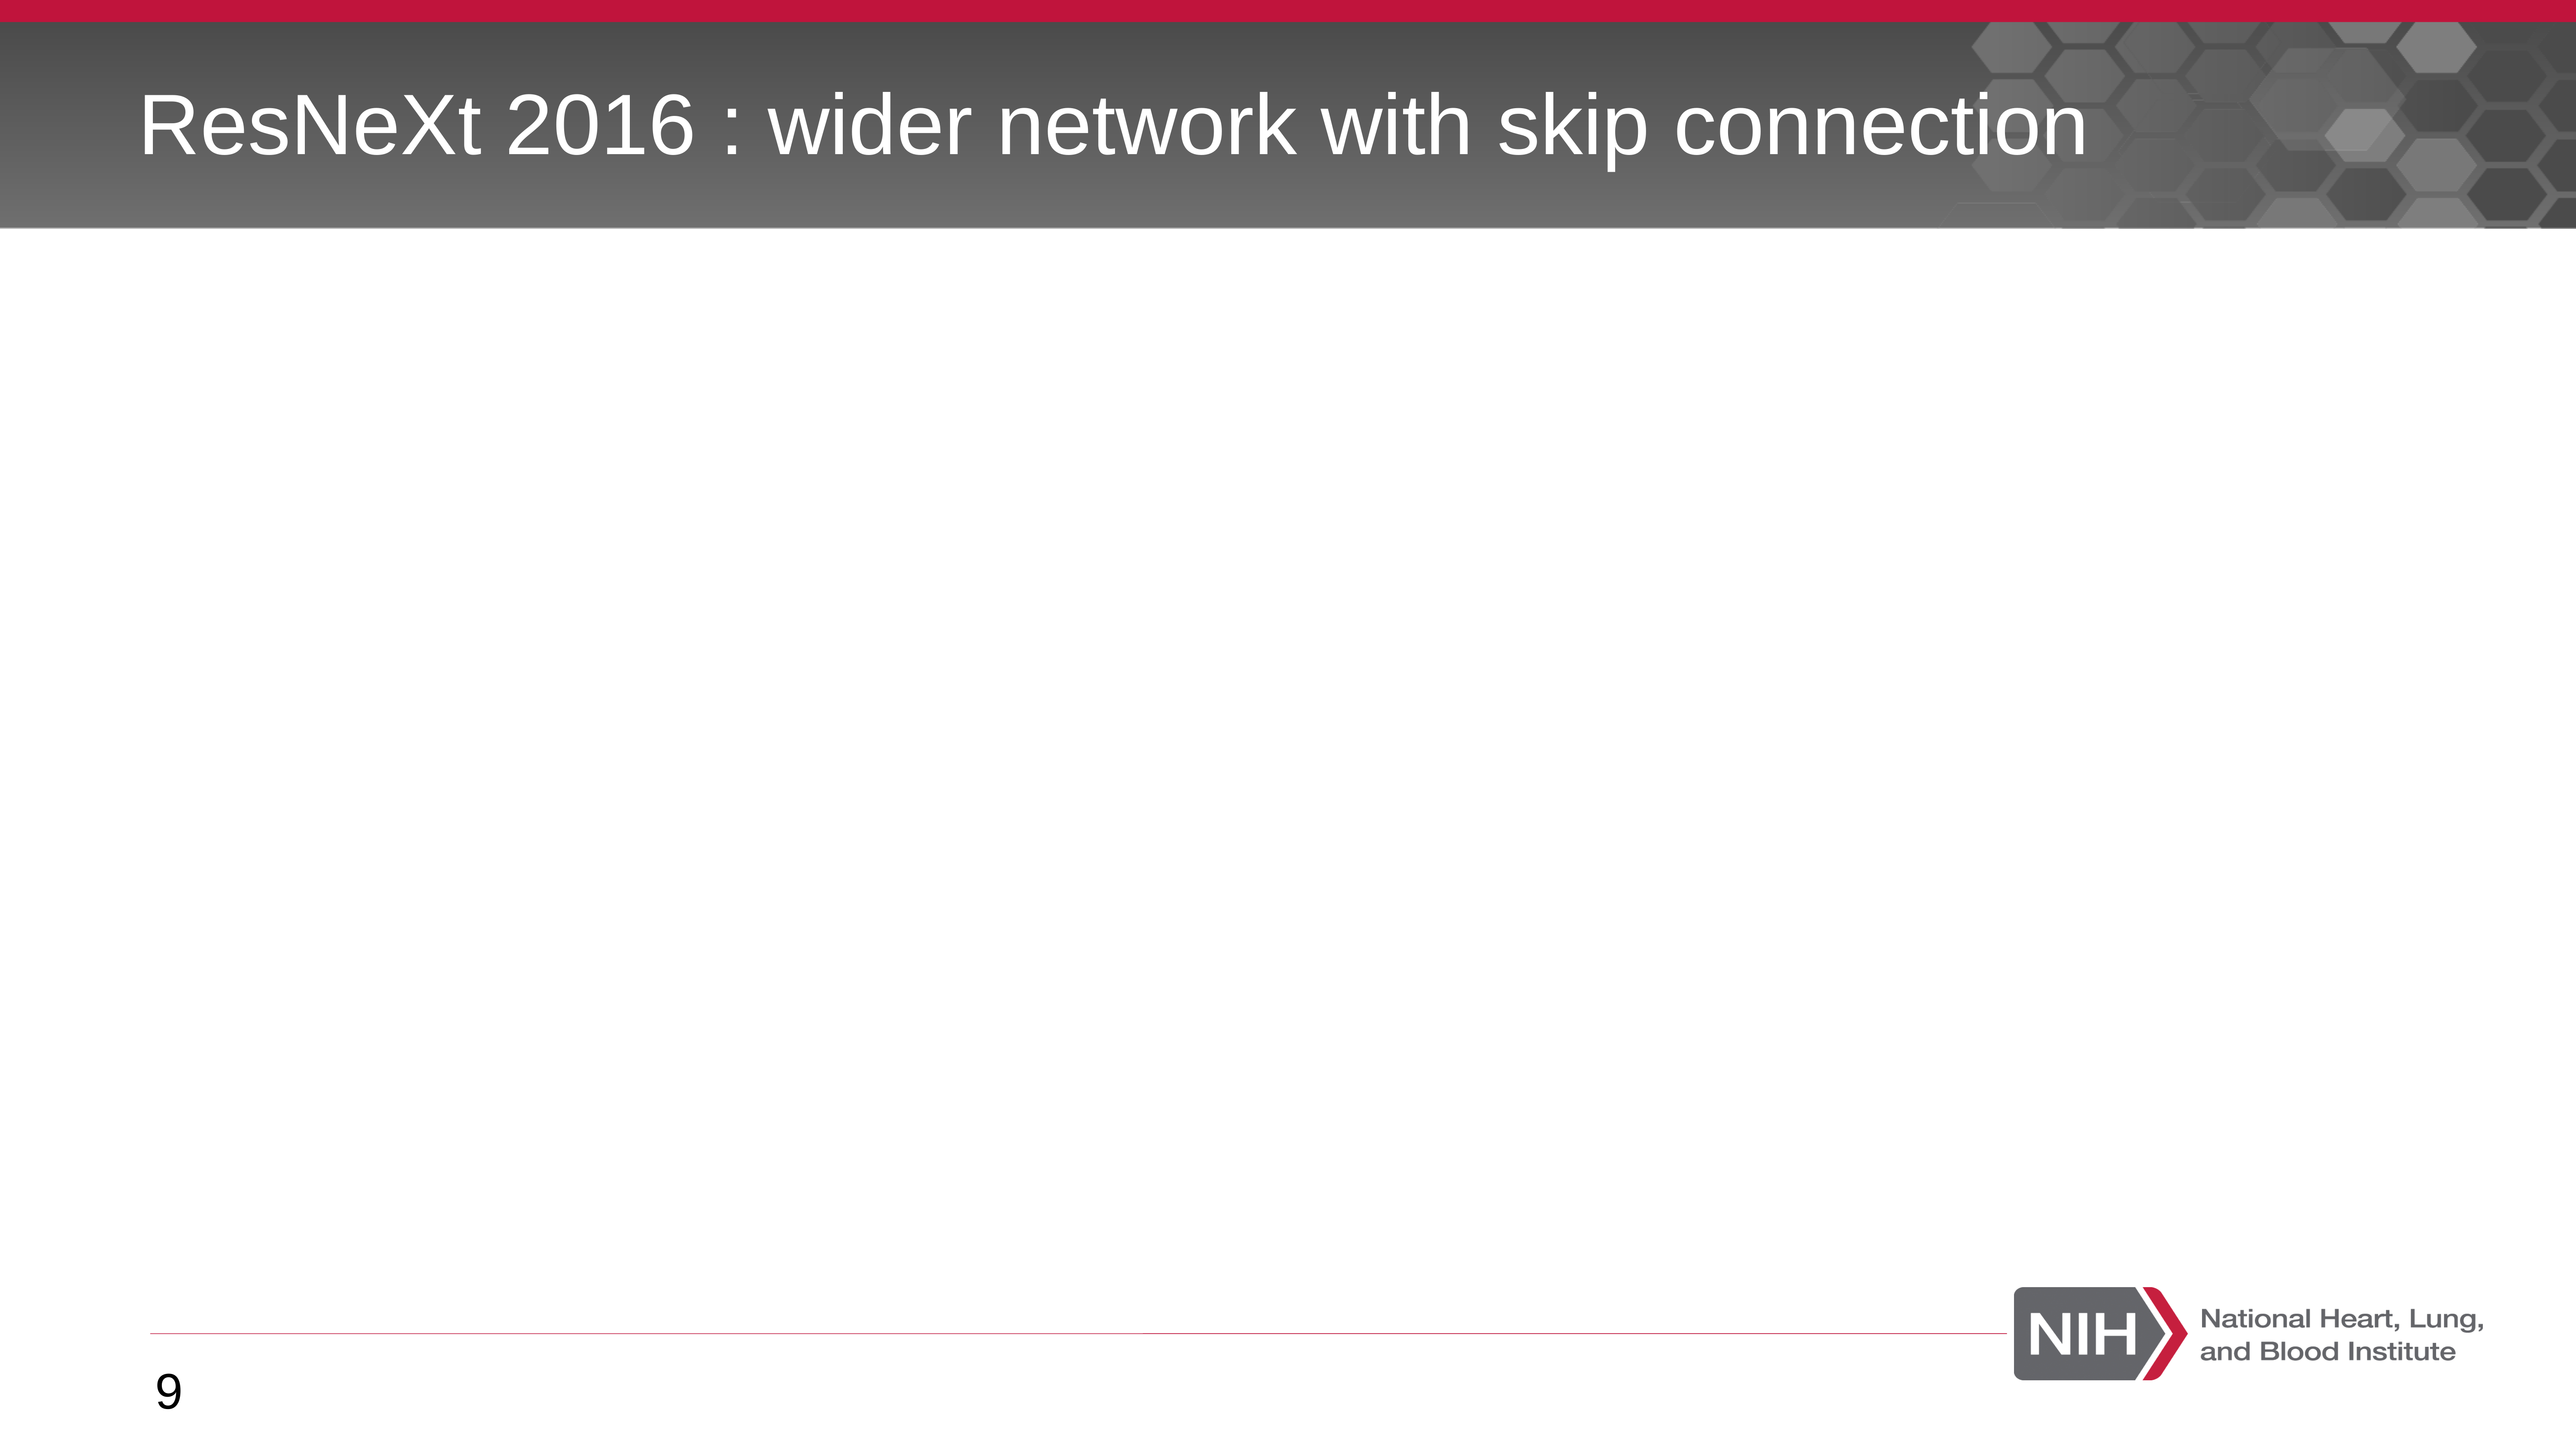

# ResNeXt 2016 : wider network with skip connection
9